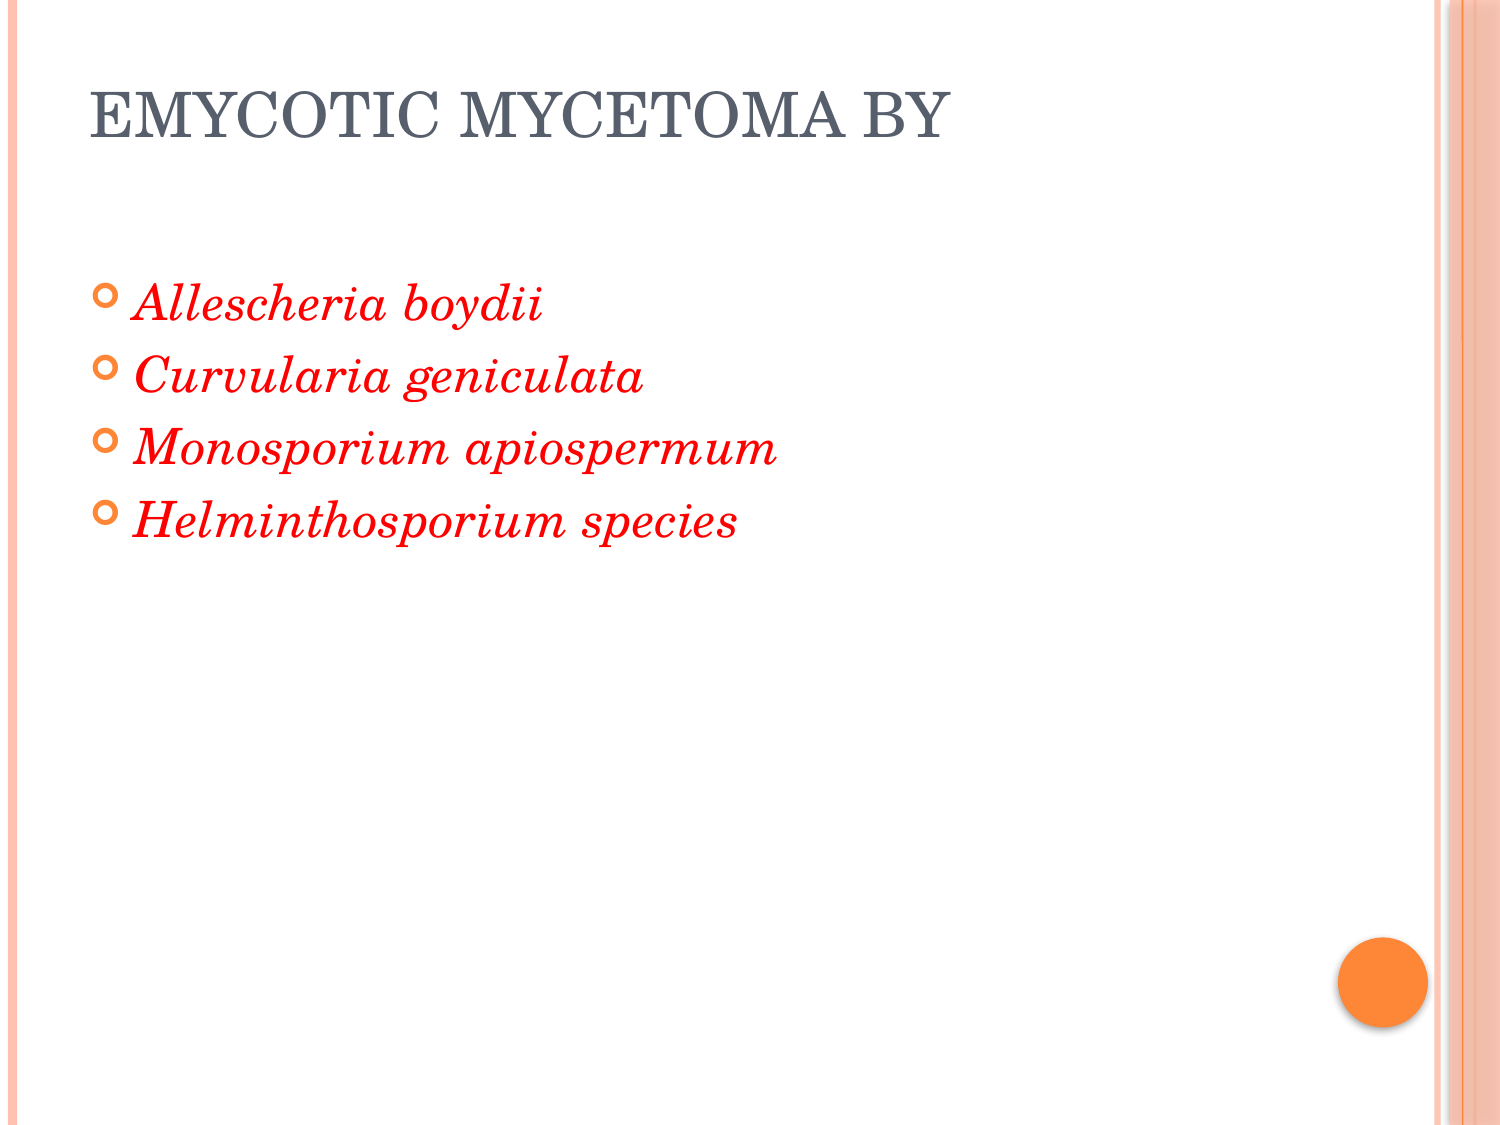

# Emycotic mycetoma by
Allescheria boydii
Curvularia geniculata
Monosporium apiospermum
Helminthosporium species